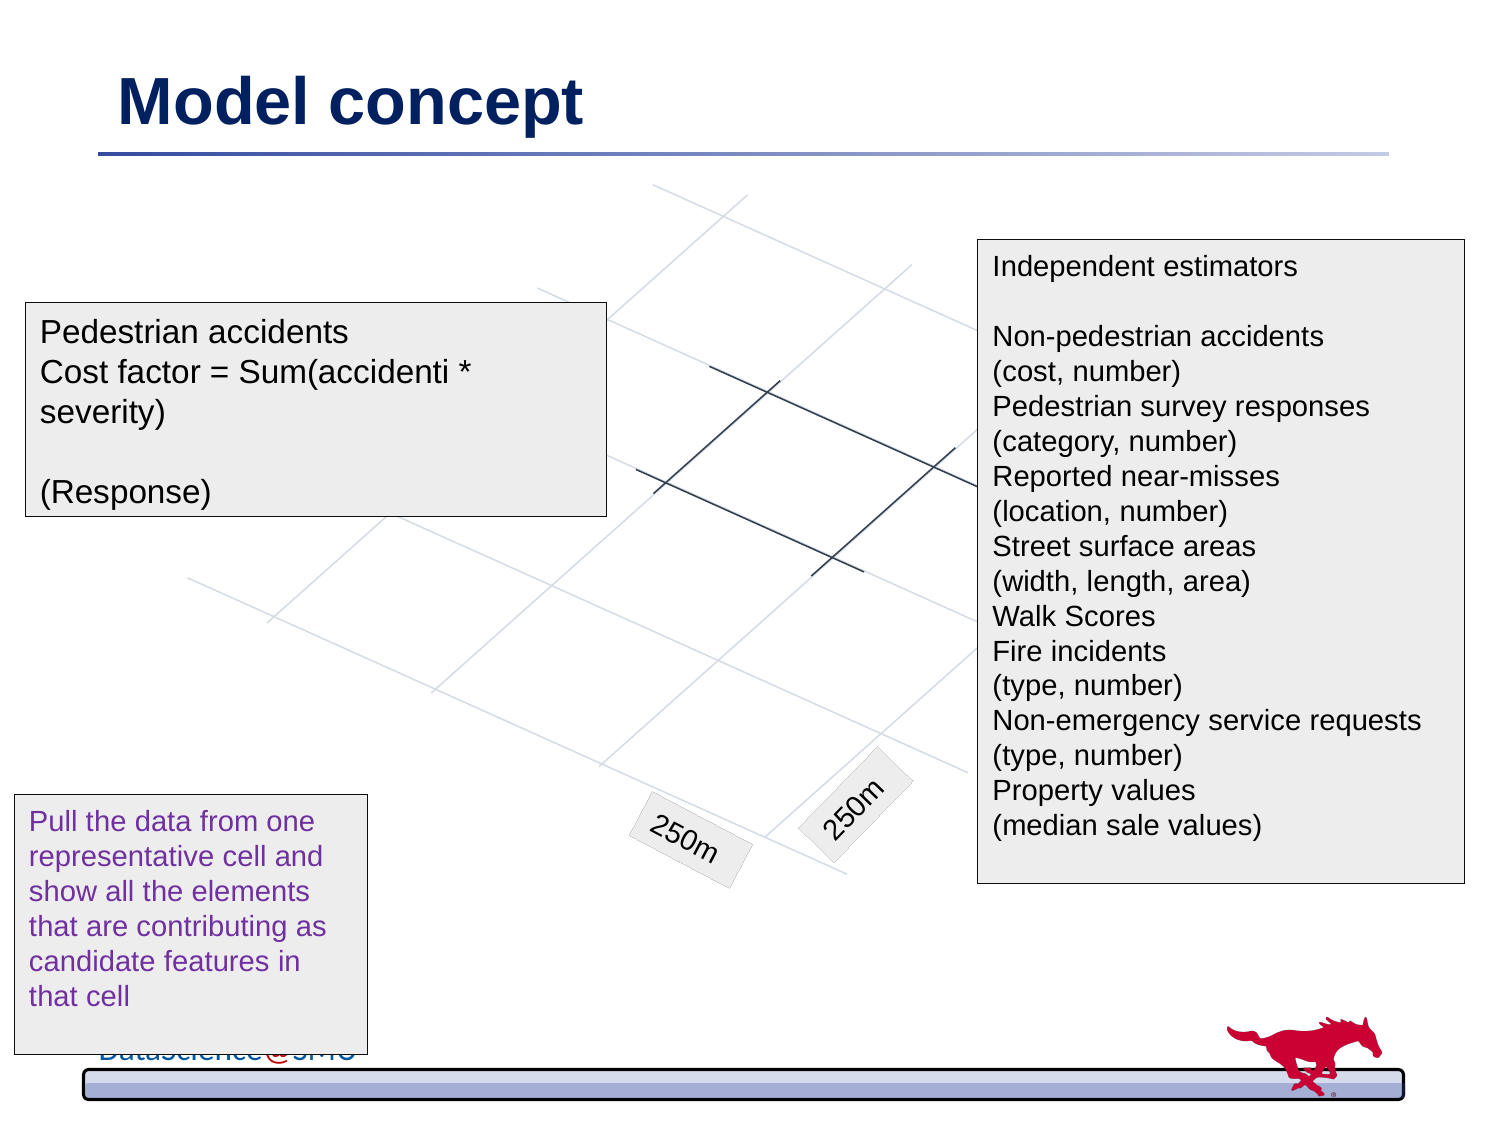

Model concept

Independent estimators

Non-pedestrian accidents
(cost, number)
Pedestrian survey responses
(category, number)
Reported near-misses
(location, number)
Street surface areas
(width, length, area)
Walk Scores
Fire incidents
(type, number)
Non-emergency service requests
(type, number)
Property values
(median sale values)
Pedestrian accidents
Cost factor = Sum(accidenti * severity)

(Response)
250m
Pull the data from one representative cell and show all the elements that are contributing as candidate features in that cell
250m